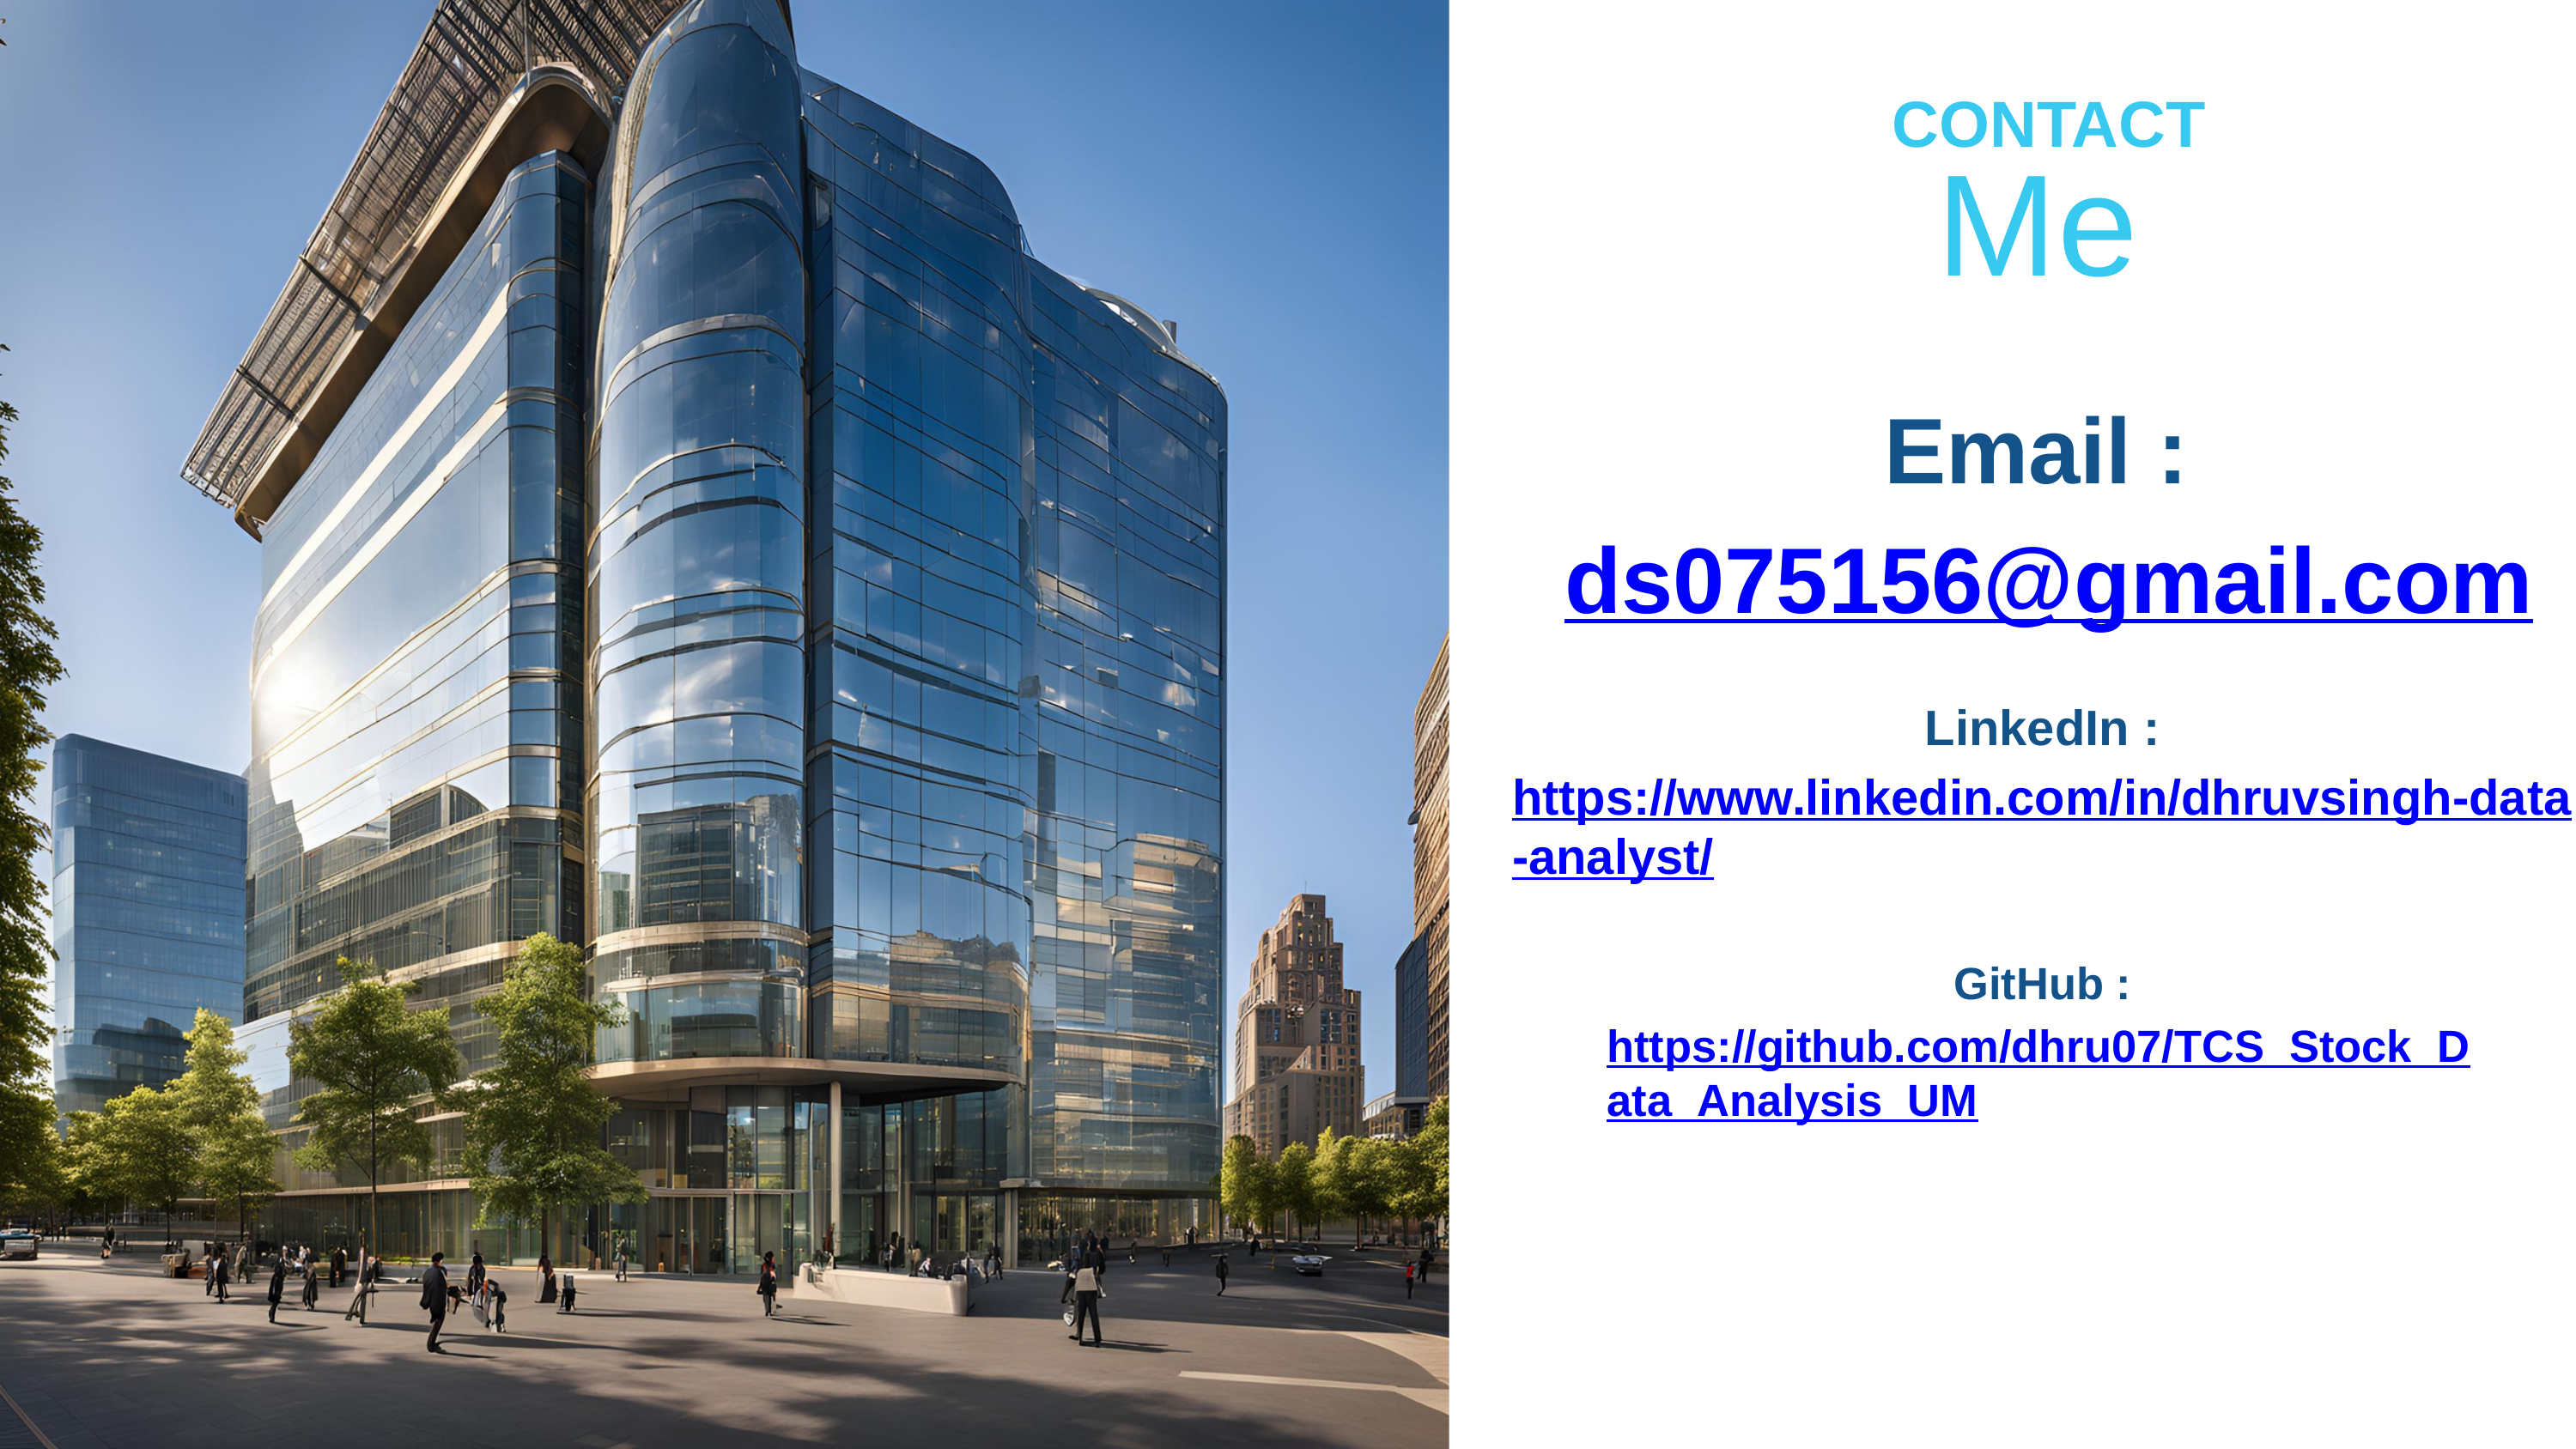

CONTACT
Me
Email : ds075156@gmail.com
LinkedIn : https://www.linkedin.com/in/dhruvsingh-data-analyst/
GitHub : https://github.com/dhru07/TCS_Stock_Data_Analysis_UM